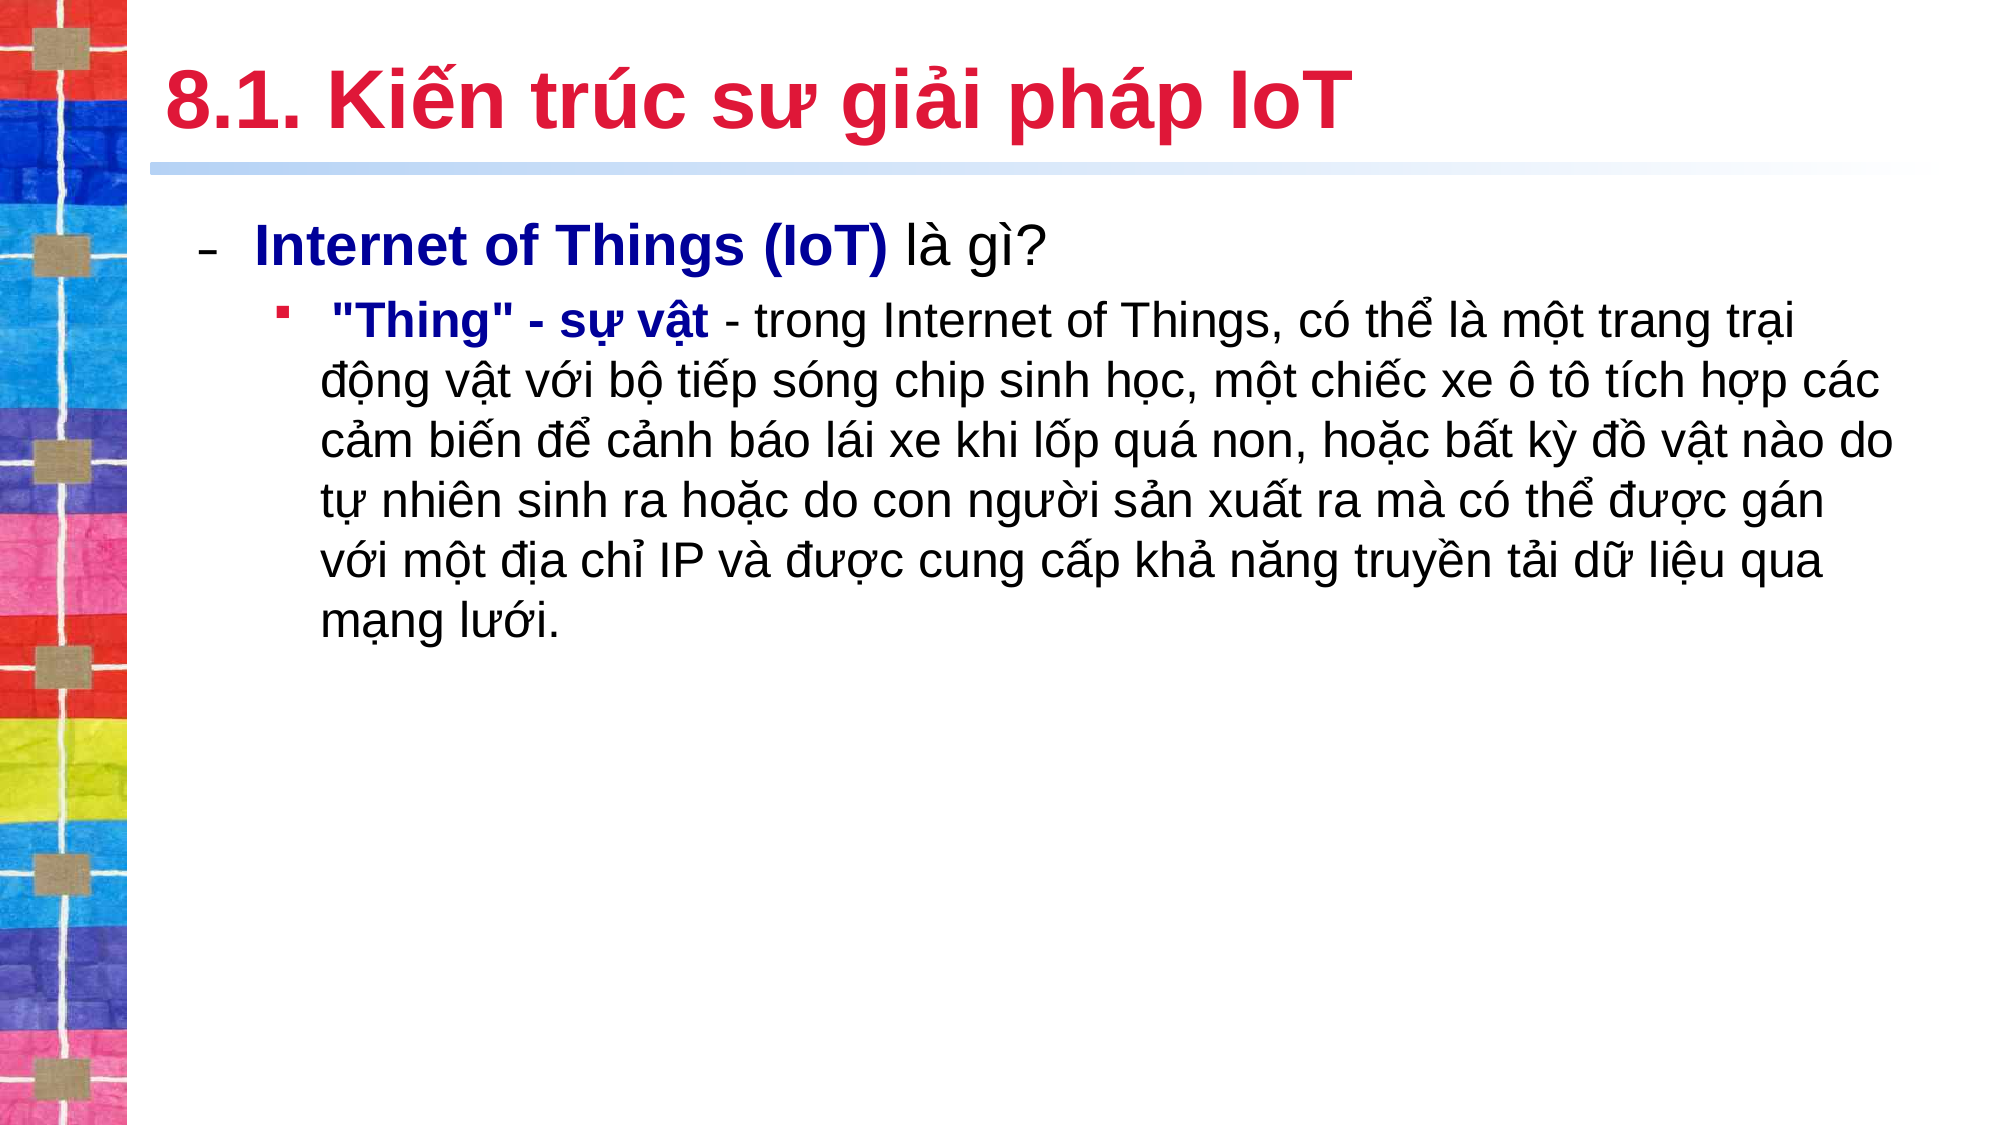

# 8.1. Kiến trúc sư giải pháp IoT
Internet of Things (IoT) là gì?
 "Thing" - sự vật - trong Internet of Things, có thể là một trang trại động vật với bộ tiếp sóng chip sinh học, một chiếc xe ô tô tích hợp các cảm biến để cảnh báo lái xe khi lốp quá non, hoặc bất kỳ đồ vật nào do tự nhiên sinh ra hoặc do con người sản xuất ra mà có thể được gán với một địa chỉ IP và được cung cấp khả năng truyền tải dữ liệu qua mạng lưới.